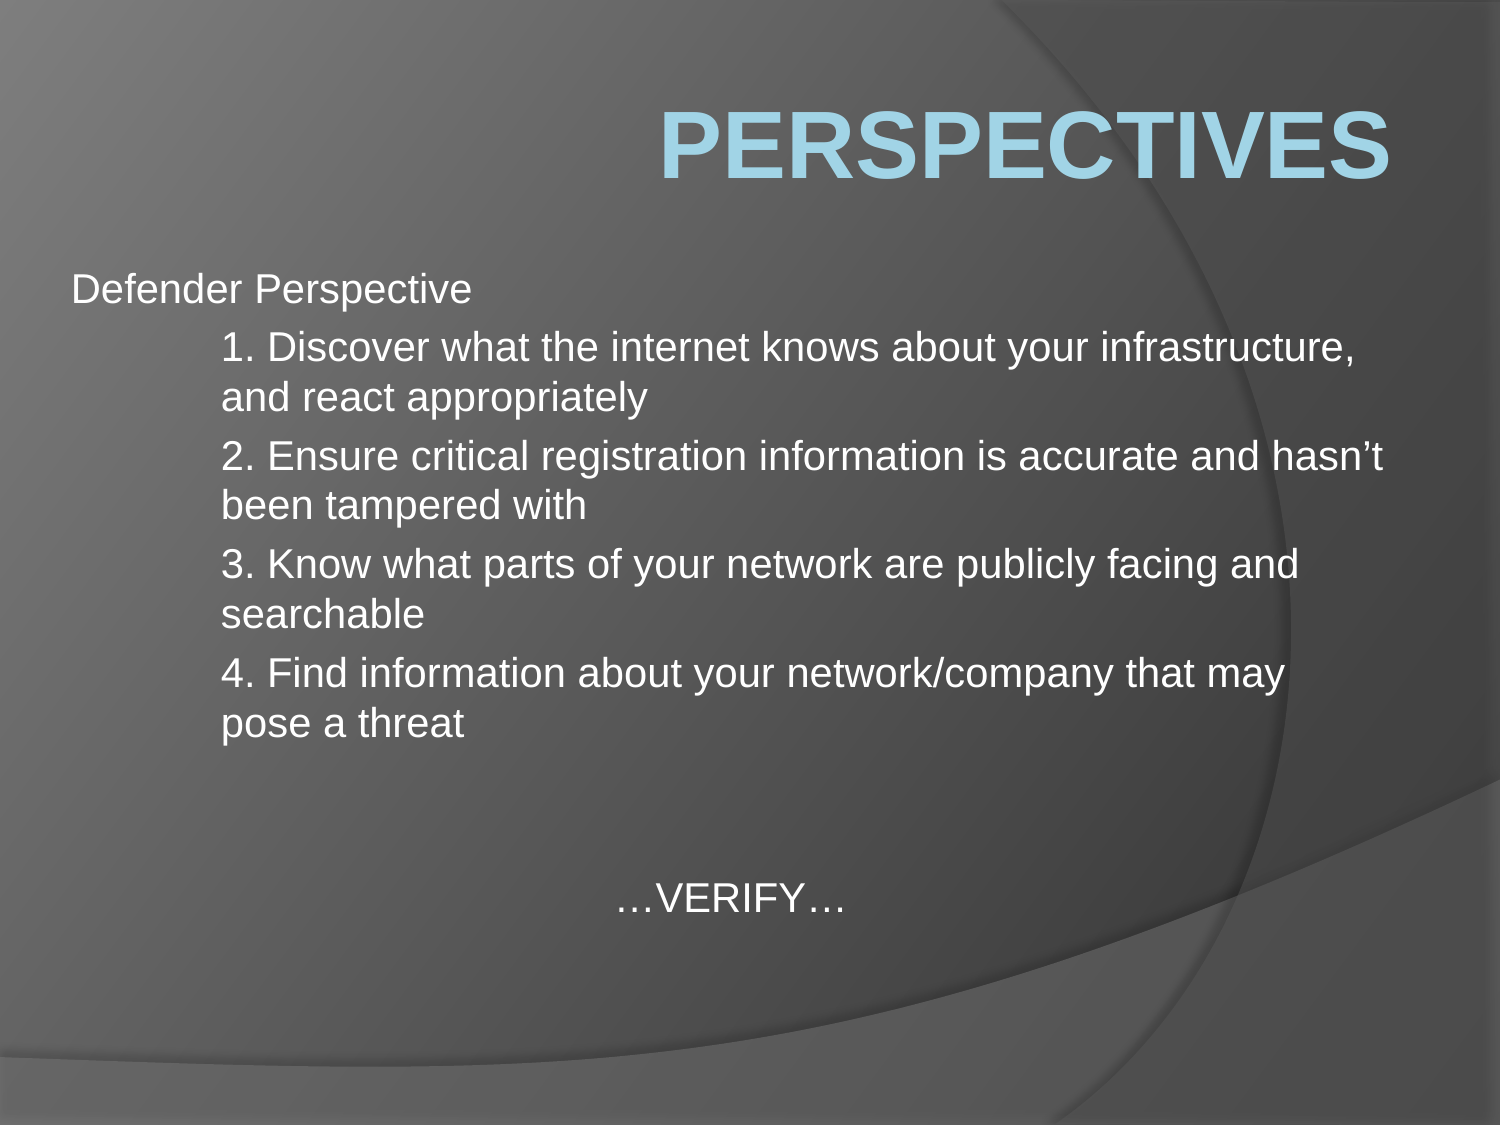

# Perspectives
Defender Perspective
	1. Discover what the internet knows about your infrastructure, 	and react appropriately
	2. Ensure critical registration information is accurate and hasn’t 	been tampered with
	3. Know what parts of your network are publicly facing and 	searchable
	4. Find information about your network/company that may 	pose a threat

…VERIFY…